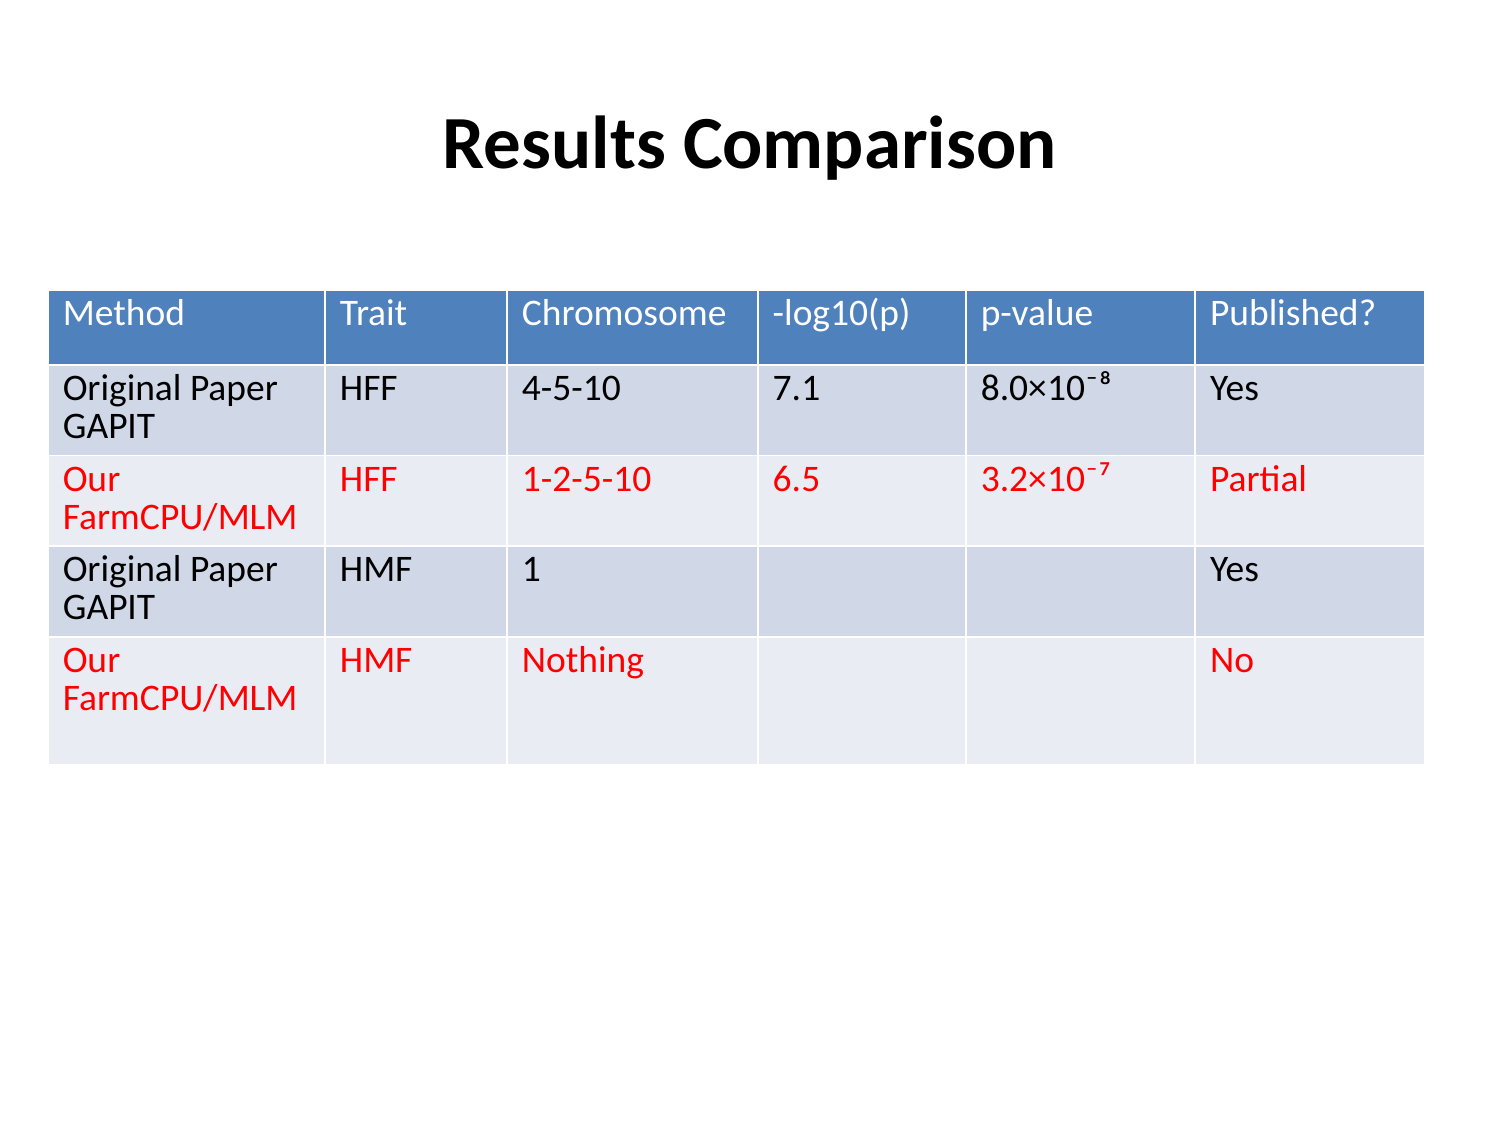

# Results Comparison
| Method | Trait | Chromosome | -log10(p) | p-value | Published? |
| --- | --- | --- | --- | --- | --- |
| Original Paper GAPIT | HFF | 4-5-10 | 7.1 | 8.0×10⁻⁸ | Yes |
| Our FarmCPU/MLM | HFF | 1-2-5-10 | 6.5 | 3.2×10⁻⁷ | Partial |
| Original Paper GAPIT | HMF | 1 |  |  | Yes |
| Our FarmCPU/MLM | HMF | Nothing |  |  | No |